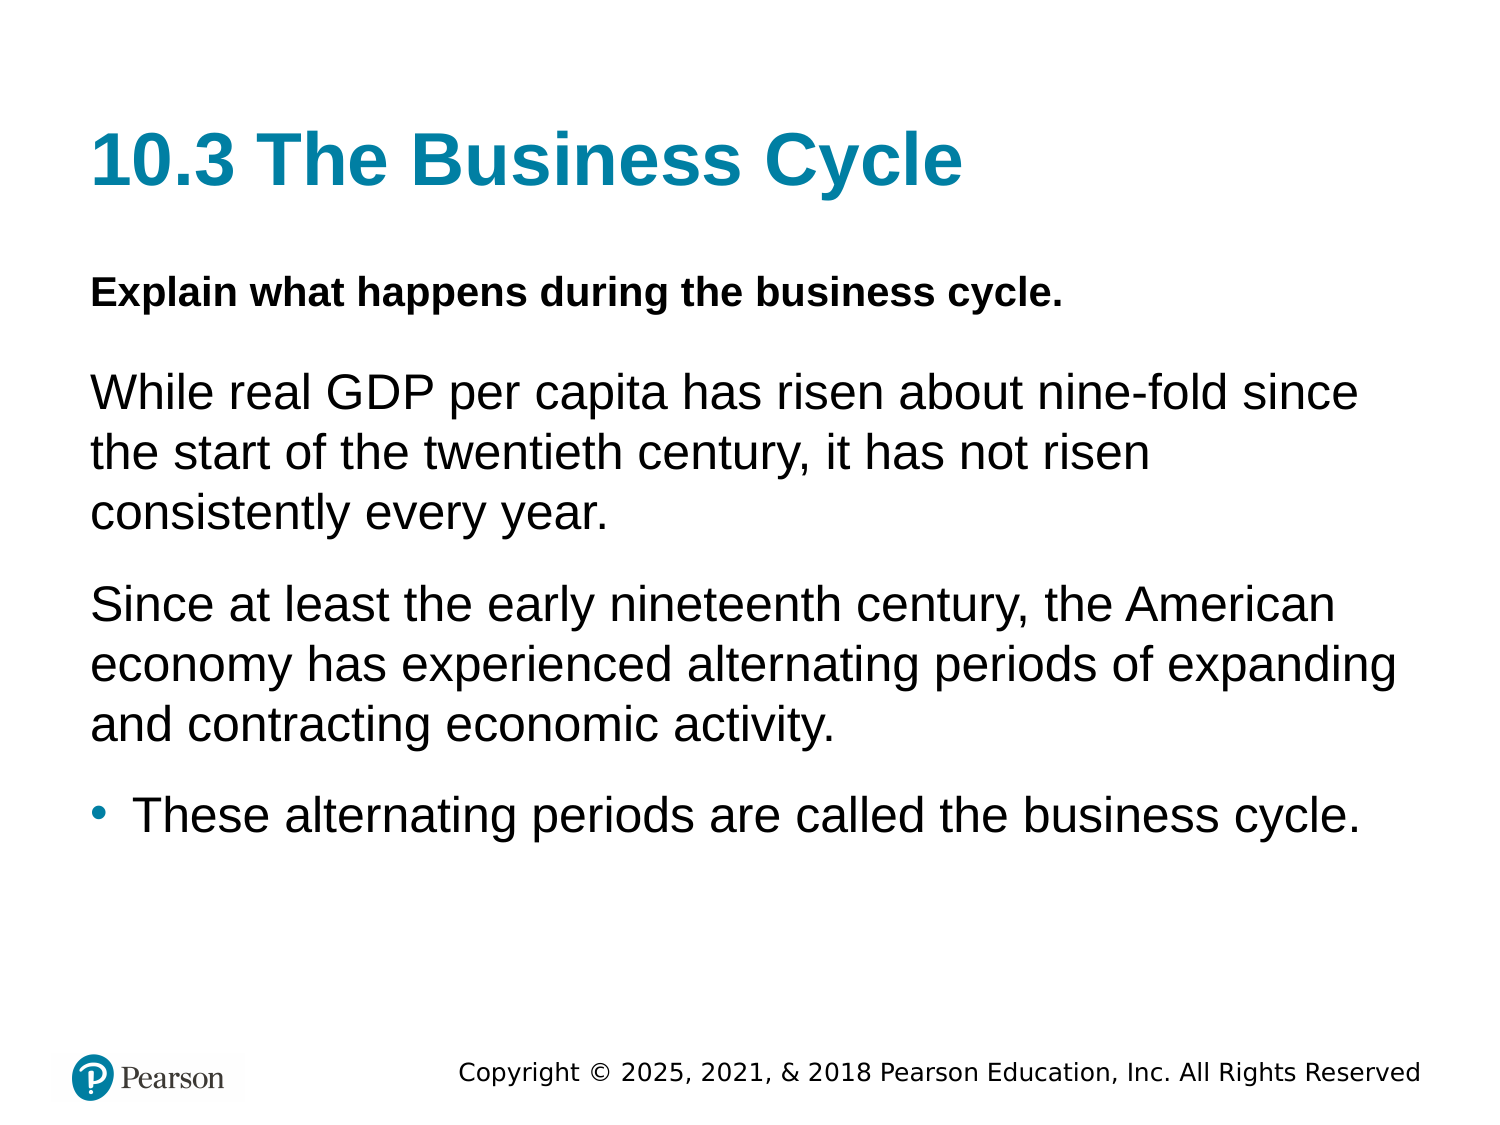

# 10.3 The Business Cycle
Explain what happens during the business cycle.
While real G D P per capita has risen about nine-fold since the start of the twentieth century, it has not risen consistently every year.
Since at least the early nineteenth century, the American economy has experienced alternating periods of expanding and contracting economic activity.
These alternating periods are called the business cycle.